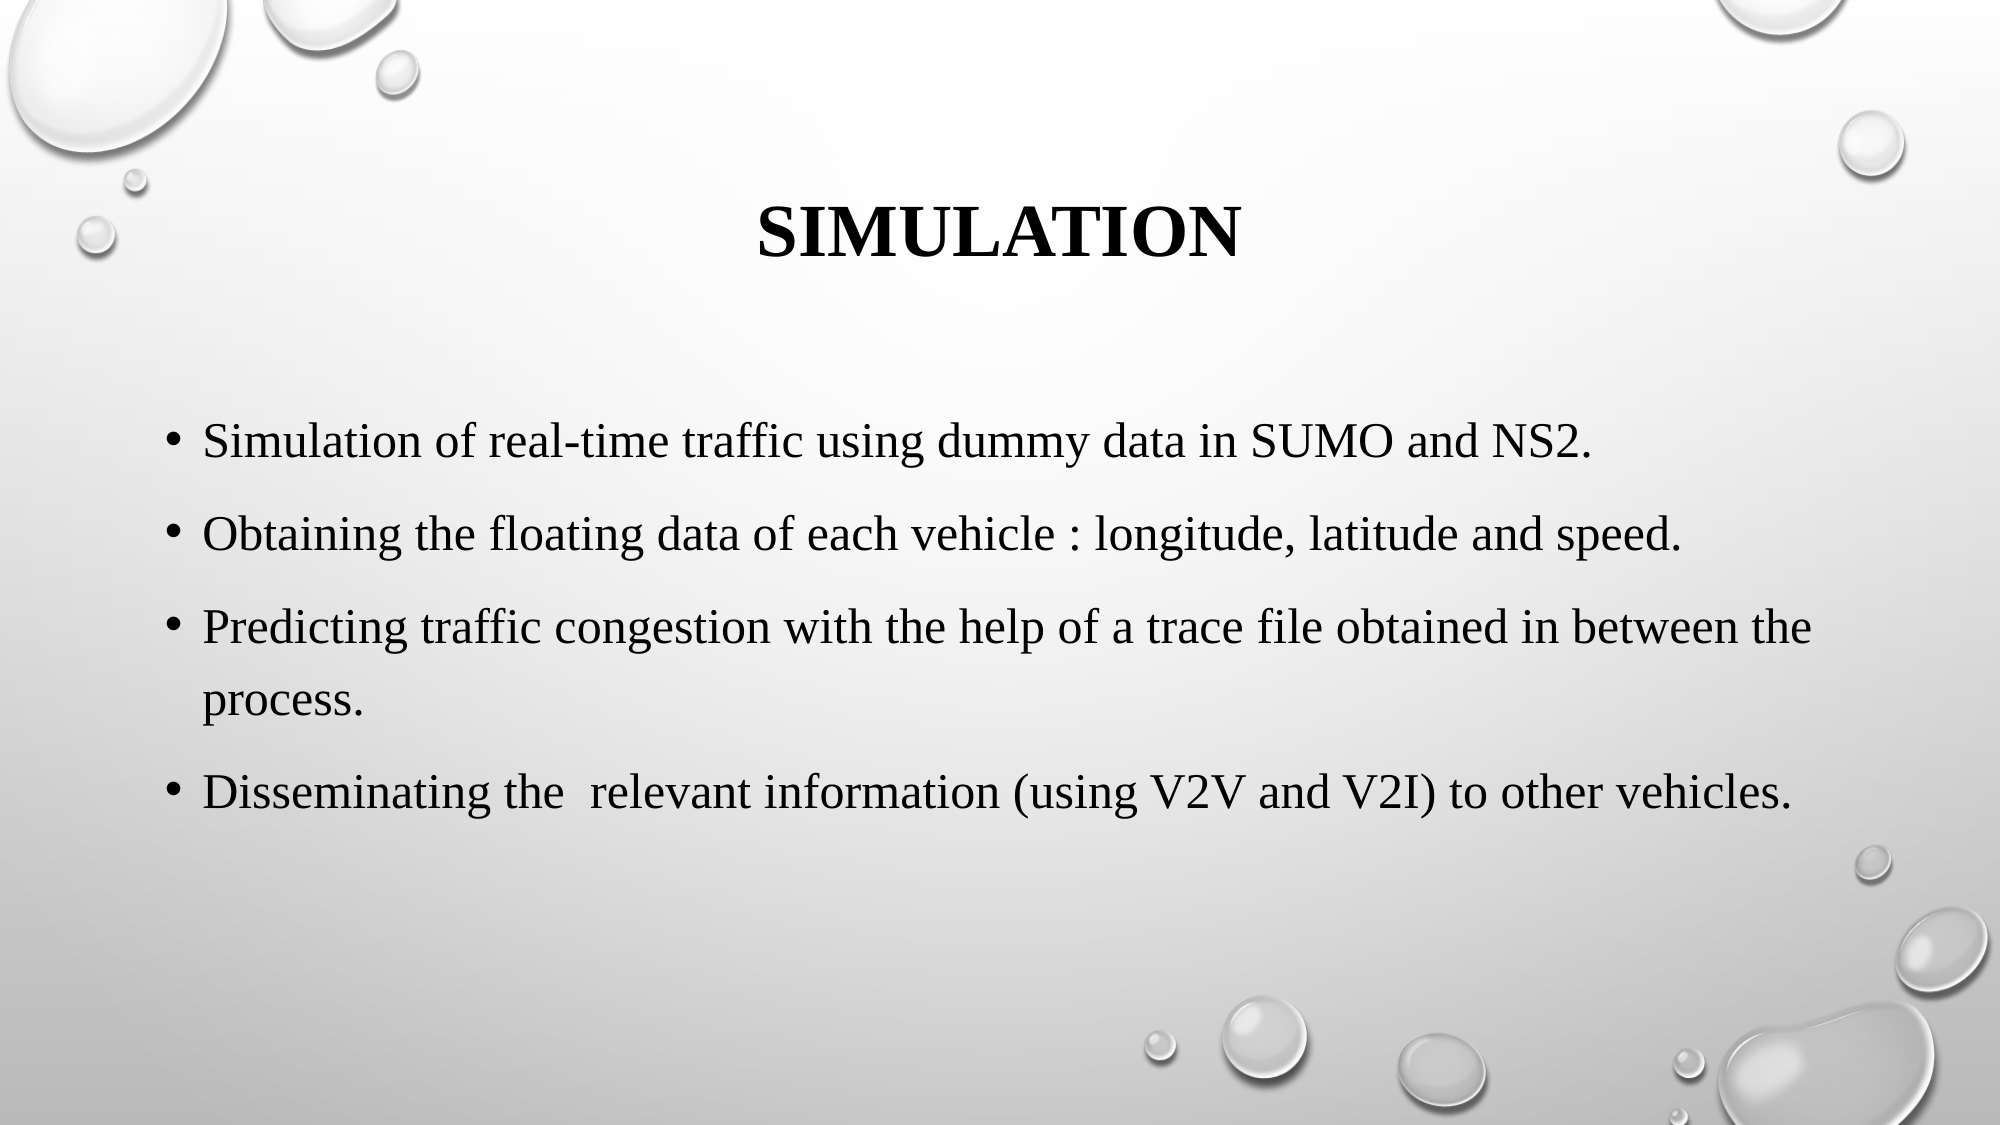

# SIMULATION
Simulation of real-time traffic using dummy data in SUMO and NS2.
Obtaining the floating data of each vehicle : longitude, latitude and speed.
Predicting traffic congestion with the help of a trace file obtained in between the process.
Disseminating the  relevant information (using V2V and V2I) to other vehicles.